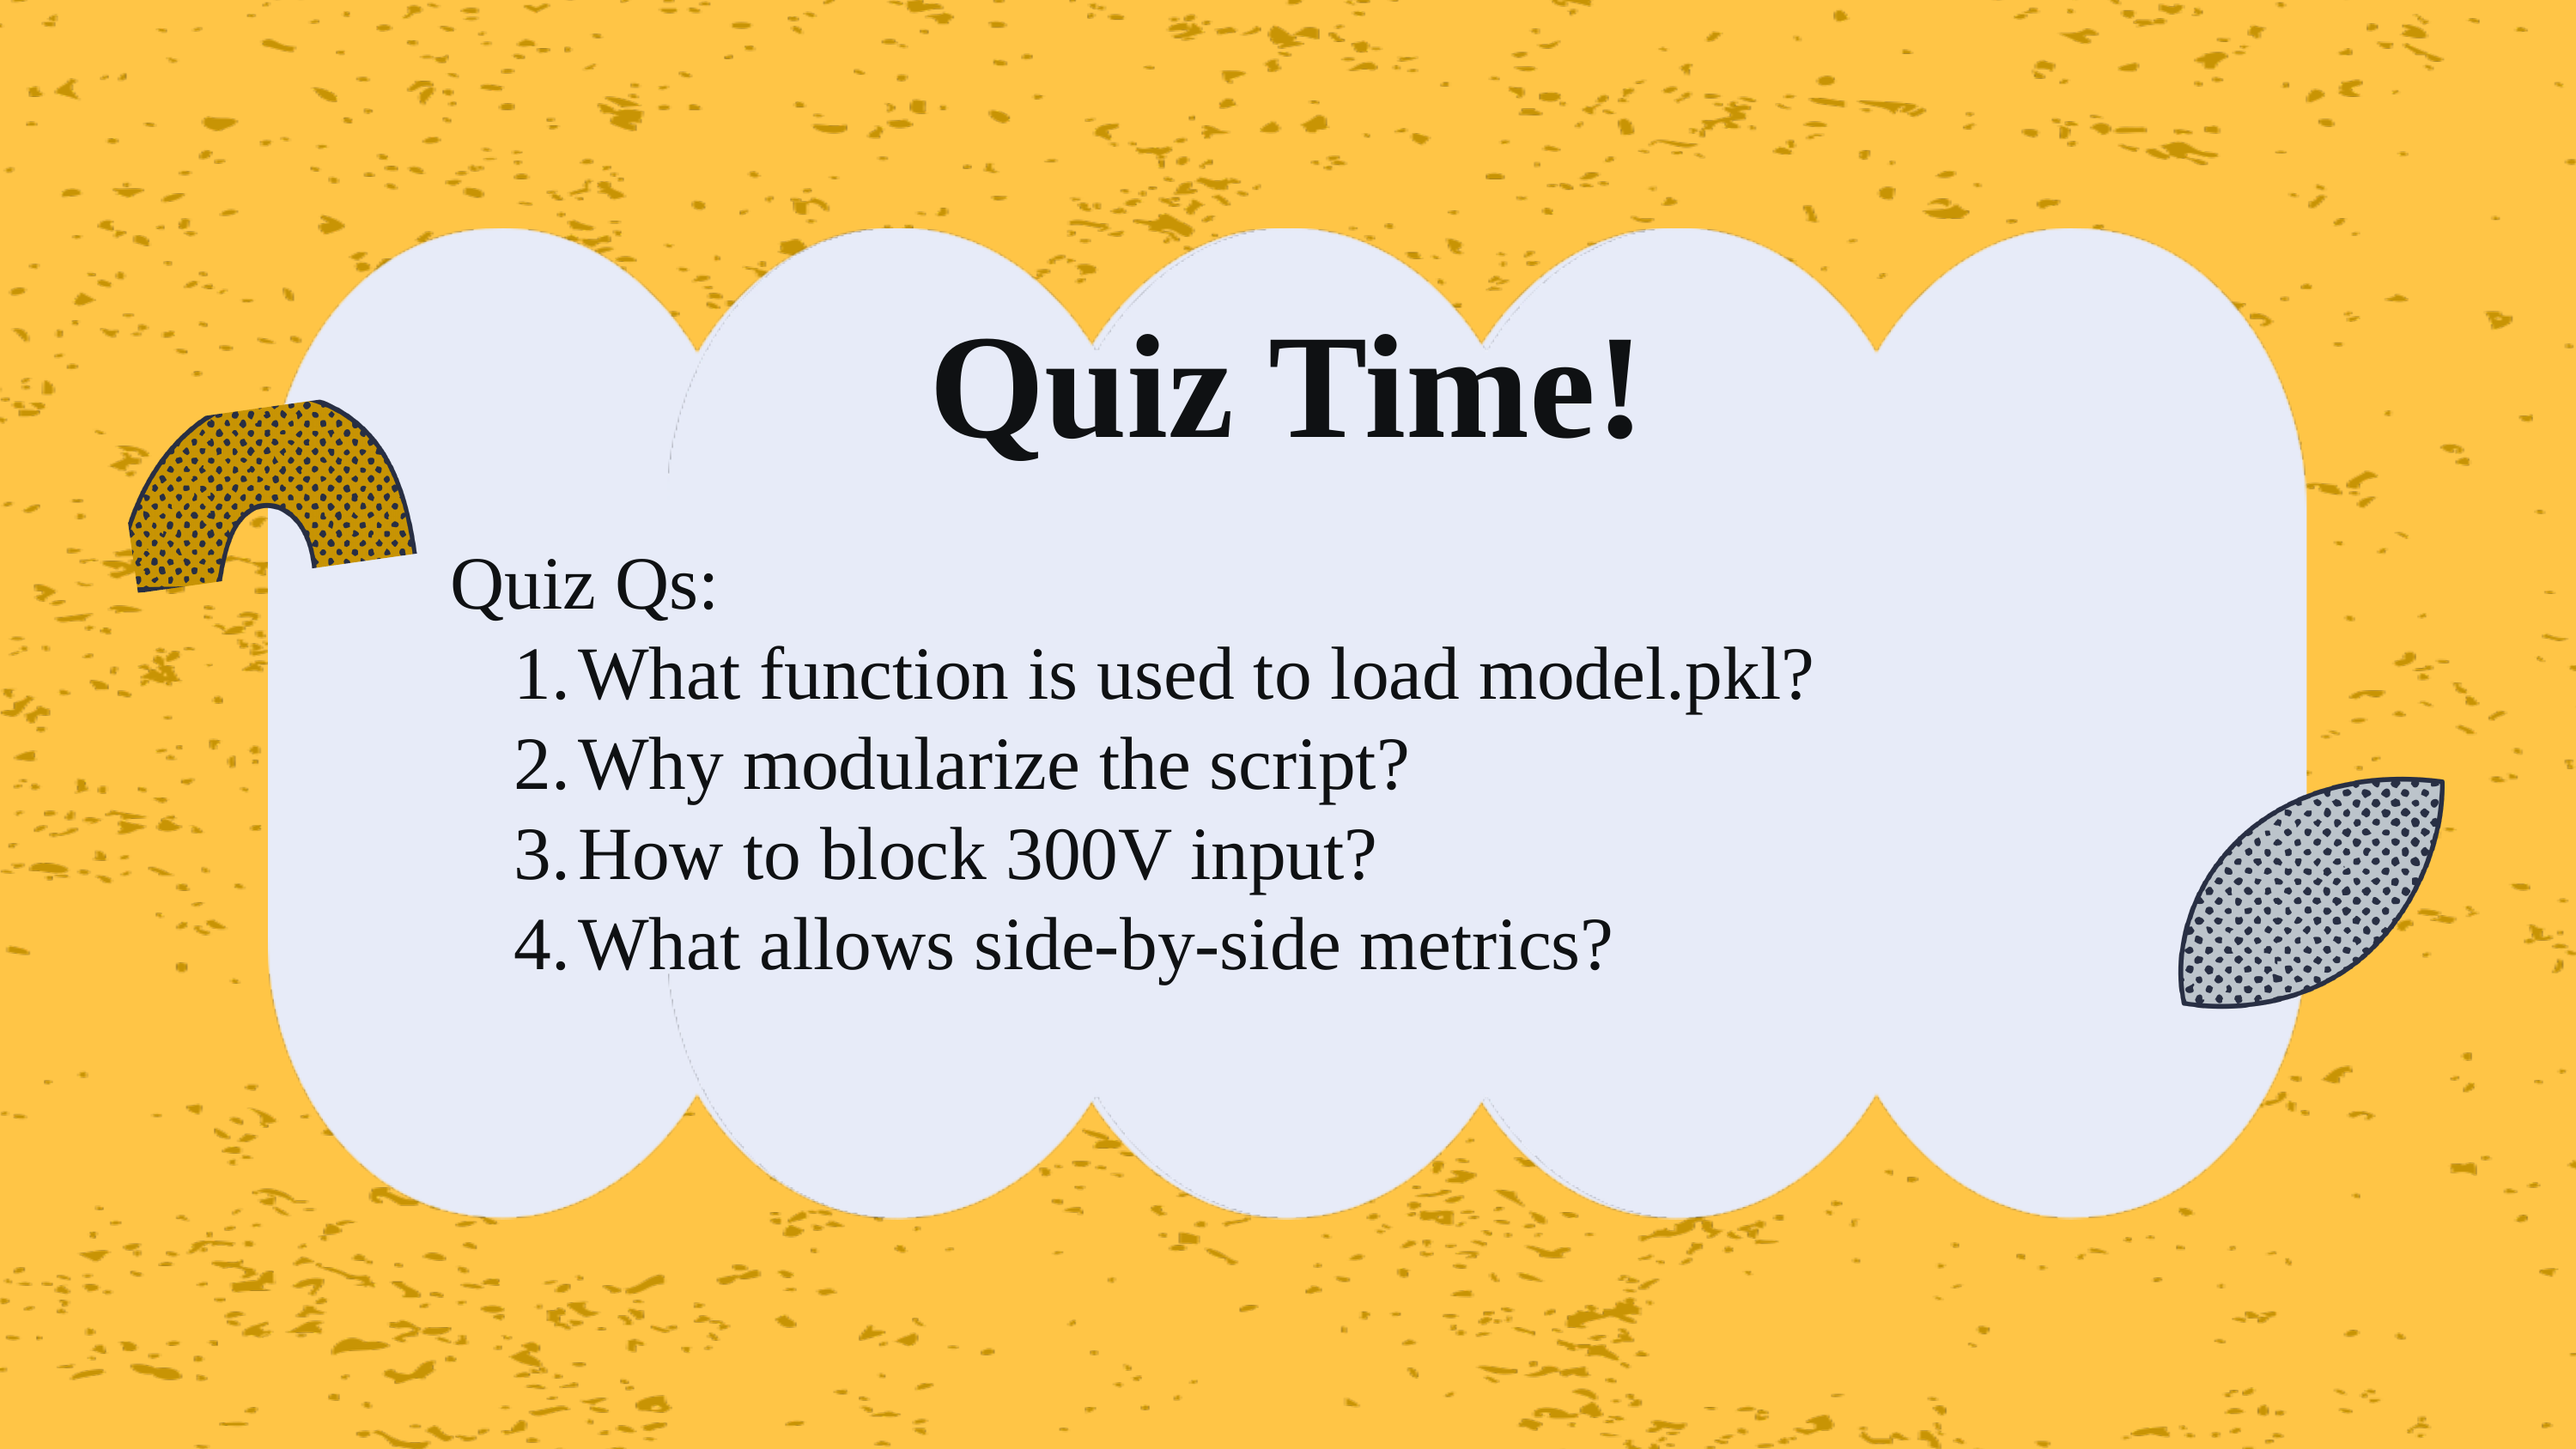

Quiz Time!
Quiz Qs:
What function is used to load model.pkl?
Why modularize the script?
How to block 300V input?
What allows side-by-side metrics?